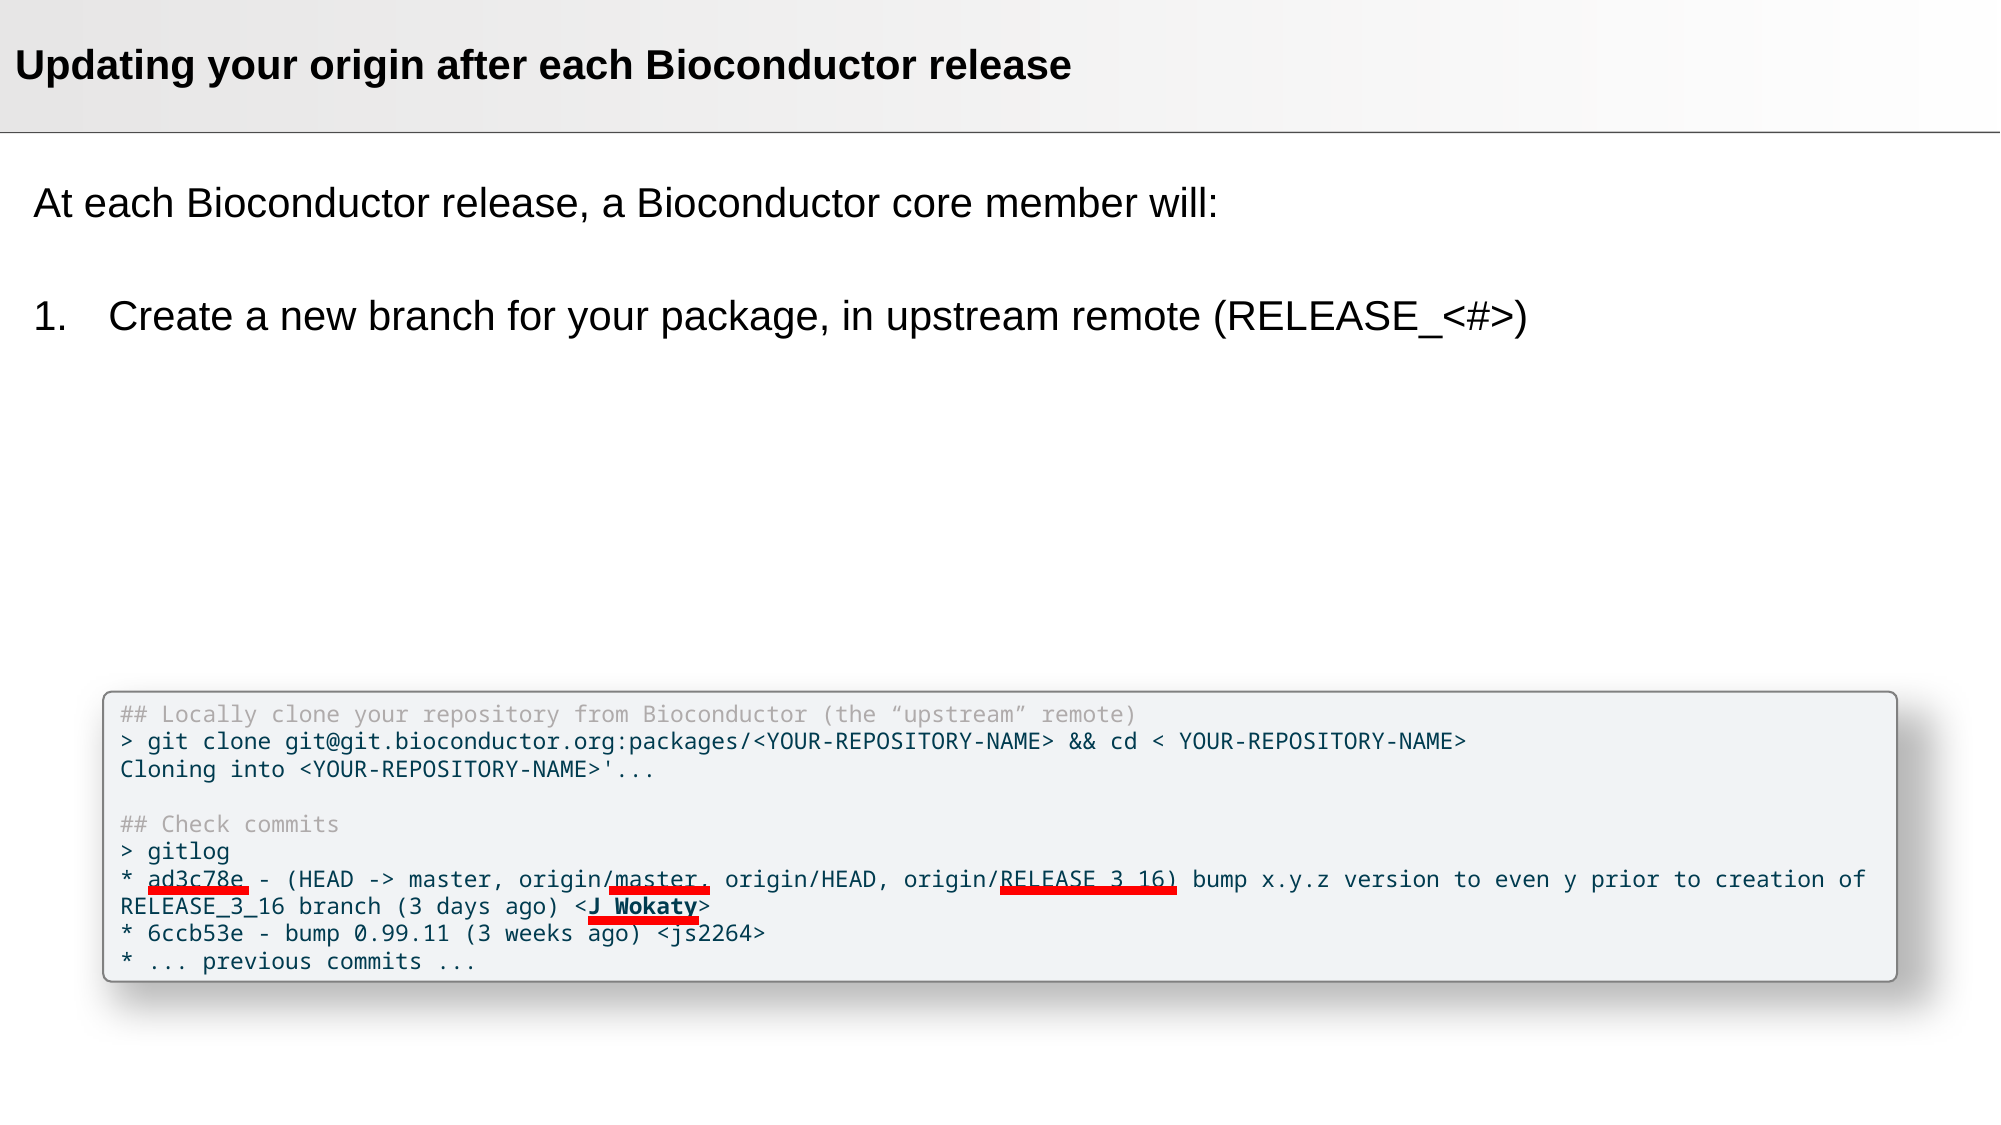

# Updating your origin after each Bioconductor release
At each Bioconductor release, a Bioconductor core member will:
Create a new branch for your package, in upstream remote (RELEASE_<#>)

## Locally clone your repository from Bioconductor (the “upstream” remote)
> git clone git@git.bioconductor.org:packages/<YOUR-REPOSITORY-NAME> && cd < YOUR-REPOSITORY-NAME>
Cloning into <YOUR-REPOSITORY-NAME>'...

## Check commits
> gitlog
* ad3c78e - (HEAD -> master, origin/master, origin/HEAD, origin/RELEASE_3_16) bump x.y.z version to even y prior to creation of RELEASE_3_16 branch (3 days ago) <J Wokaty>
* 6ccb53e - bump 0.99.11 (3 weeks ago) <js2264>
* ... previous commits ...